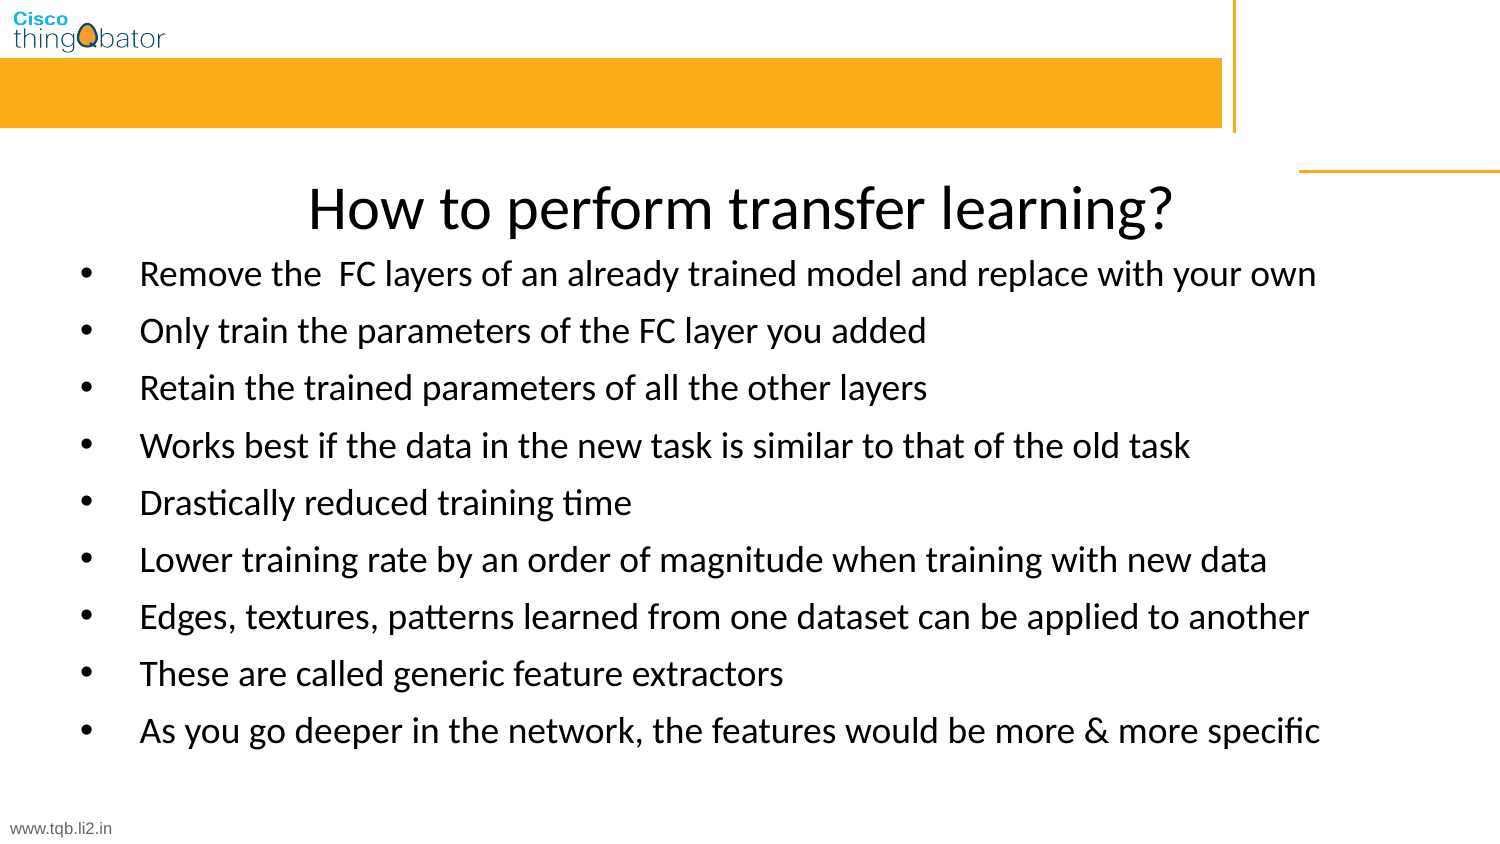

How to perform transfer learning?
Remove the  FC layers of an already trained model and replace with your own
Only train the parameters of the FC layer you added
Retain the trained parameters of all the other layers
Works best if the data in the new task is similar to that of the old task
Drastically reduced training time
Lower training rate by an order of magnitude when training with new data
Edges, textures, patterns learned from one dataset can be applied to another
These are called generic feature extractors
As you go deeper in the network, the features would be more & more specific